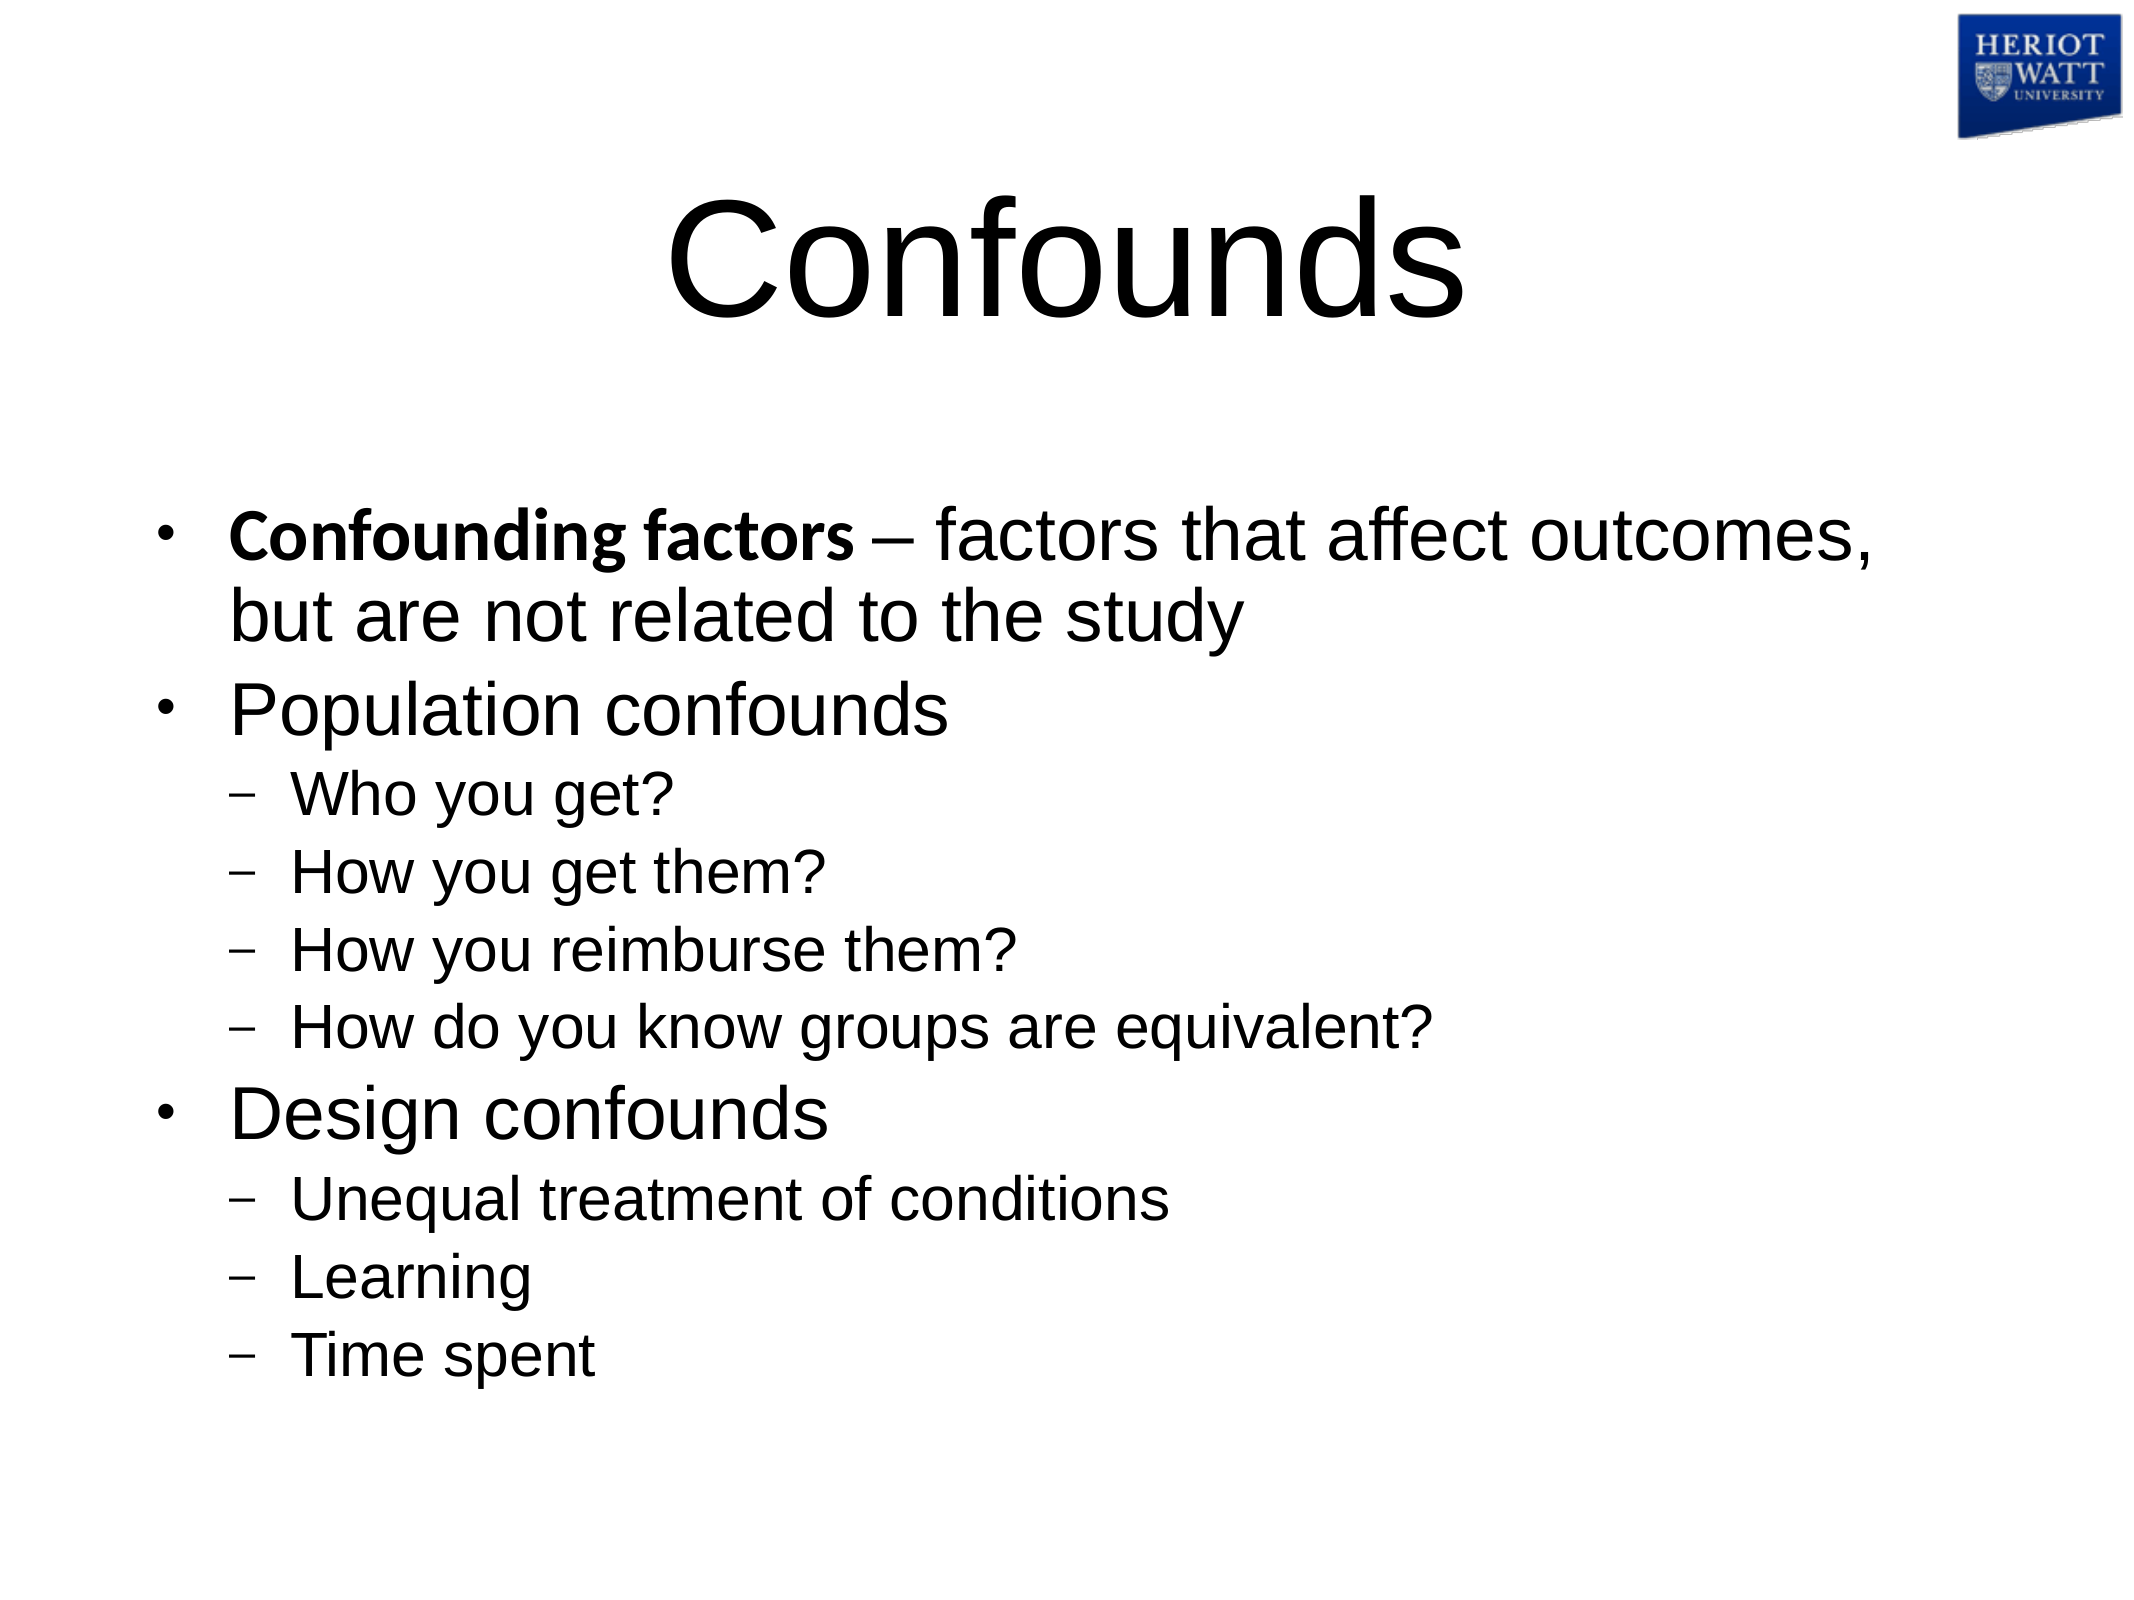

# Confounds
Confounding factors – factors that affect outcomes, but are not related to the study
Population confounds
Who you get?
How you get them?
How you reimburse them?
How do you know groups are equivalent?
Design confounds
Unequal treatment of conditions
Learning
Time spent